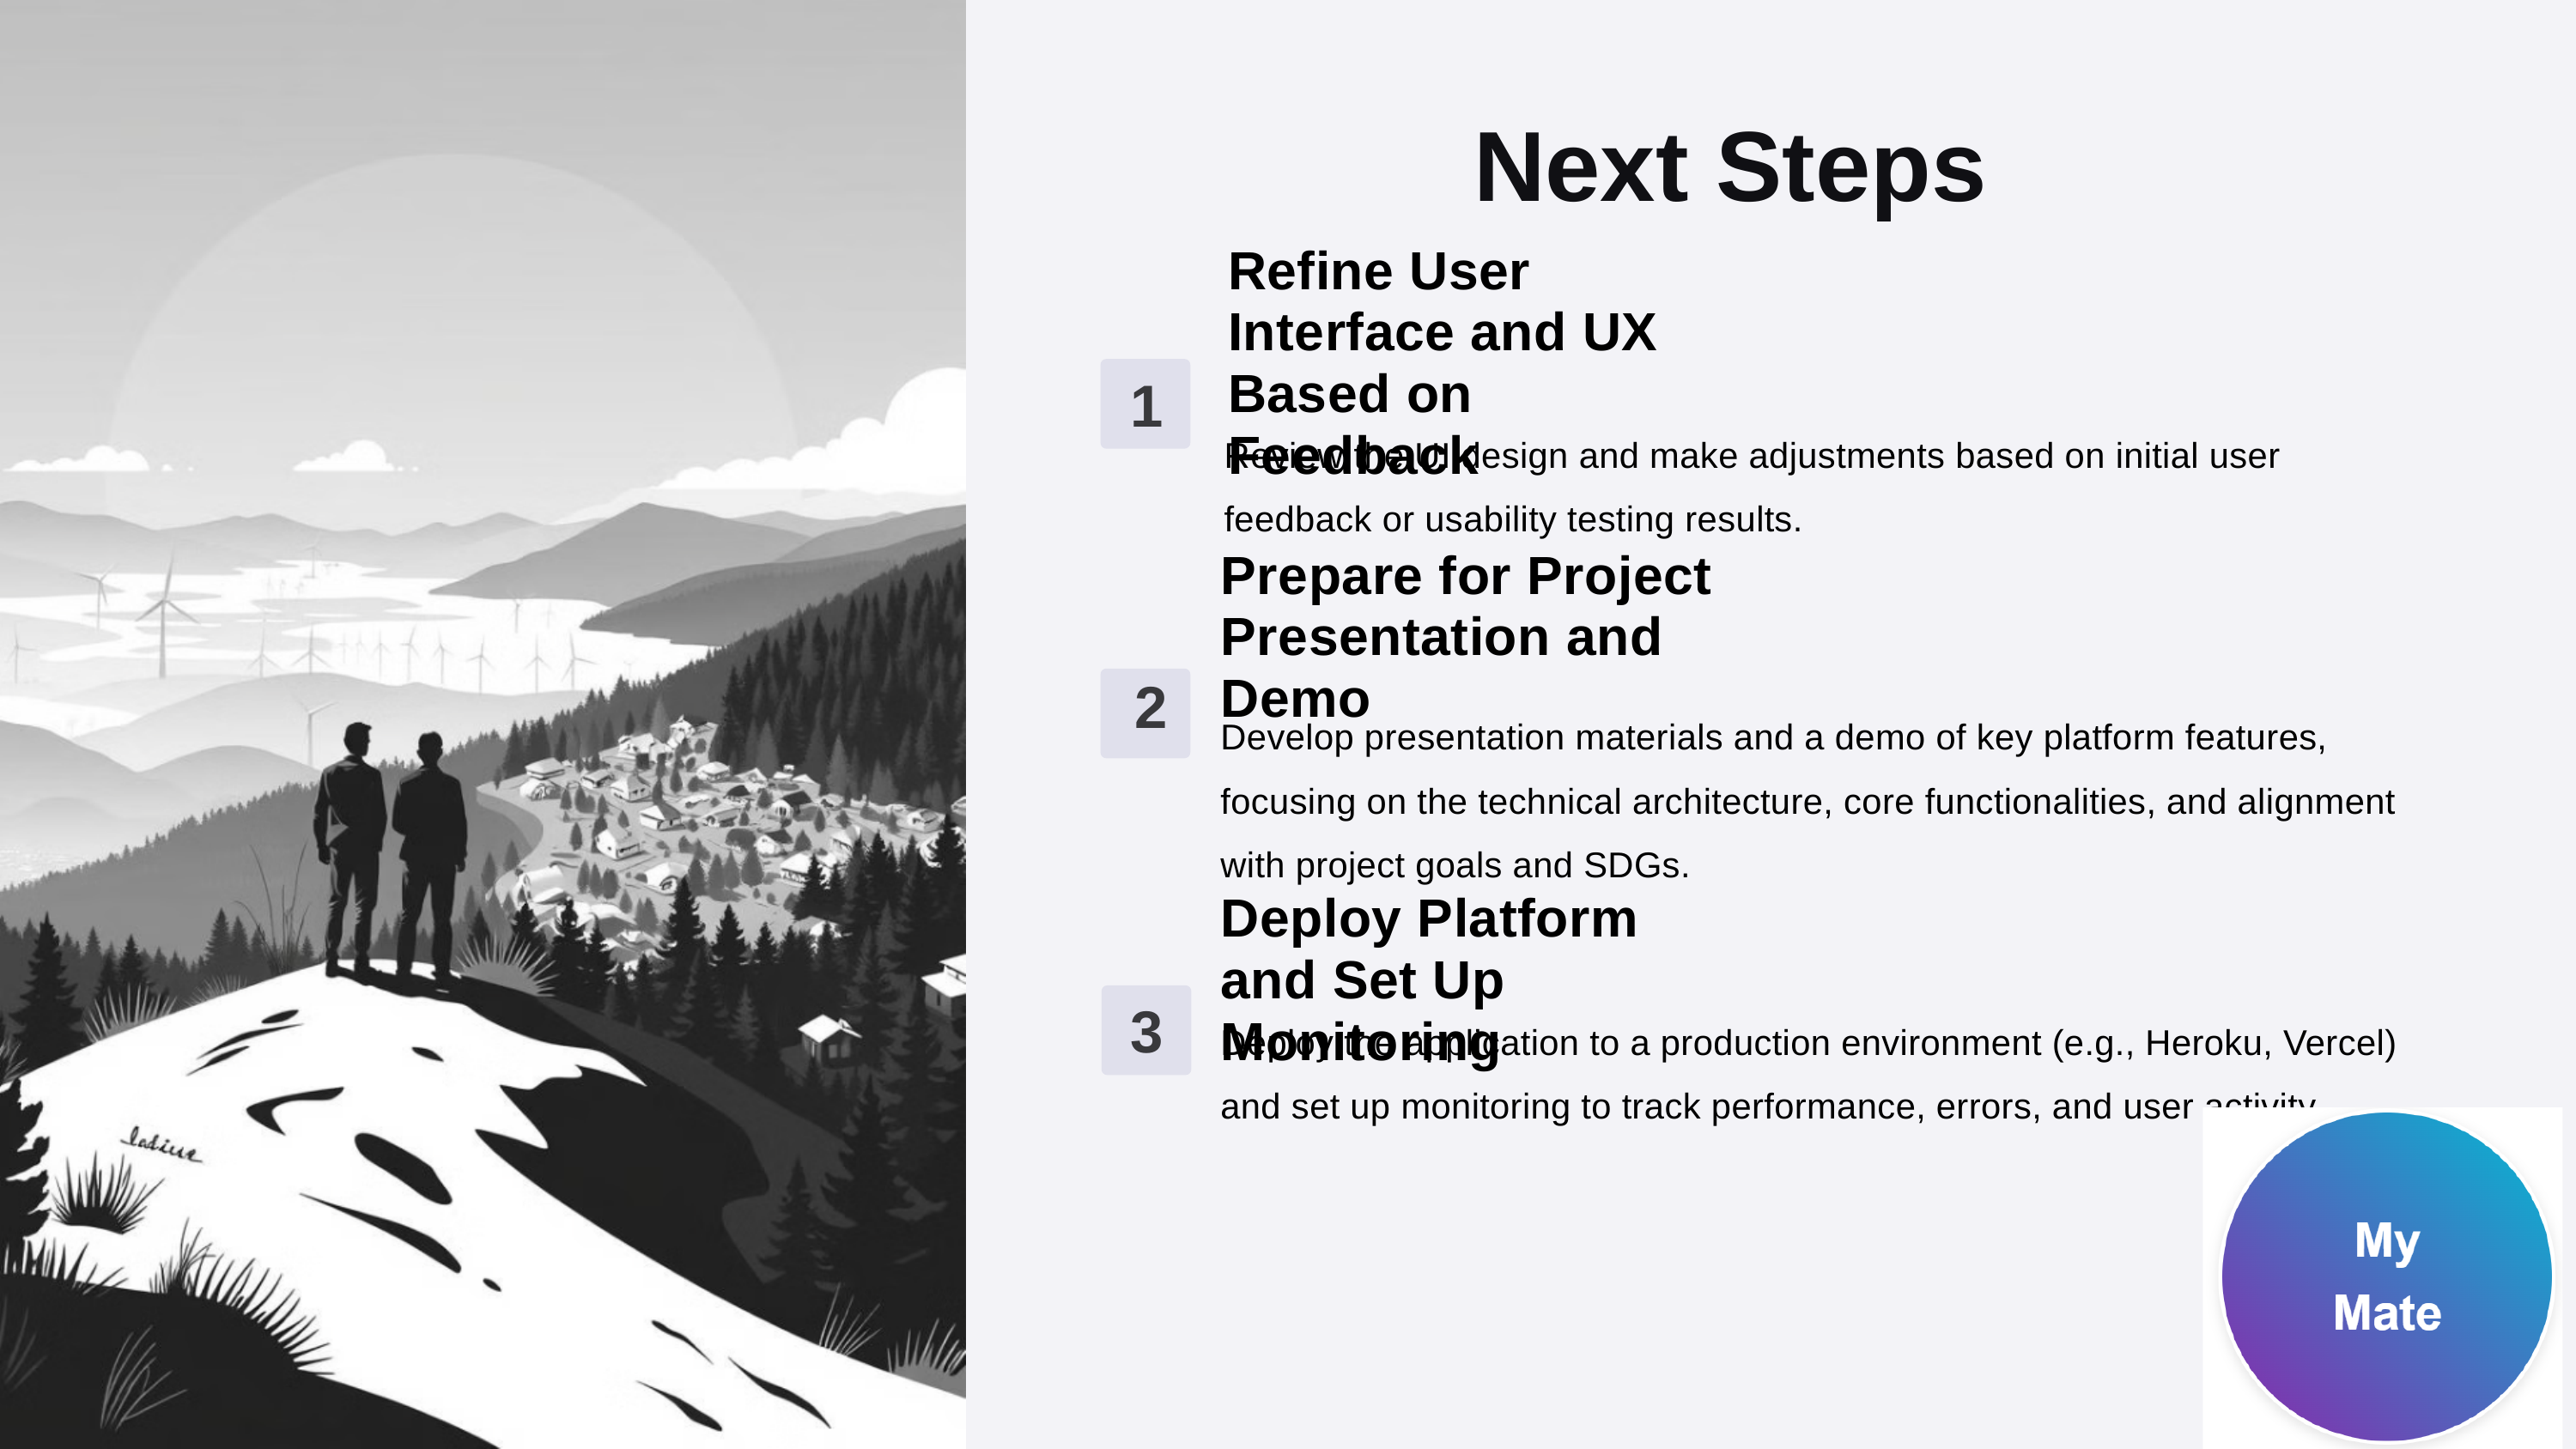

Next Steps
Refine User Interface and UX Based on Feedback

1
Review the UI design and make adjustments based on initial user feedback or usability testing results.
Prepare for Project Presentation and Demo

2
Develop presentation materials and a demo of key platform features, focusing on the technical architecture, core functionalities, and alignment with project goals and SDGs.
Deploy Platform and Set Up Monitoring

Deploy the application to a production environment (e.g., Heroku, Vercel) and set up monitoring to track performance, errors, and user activity.
3